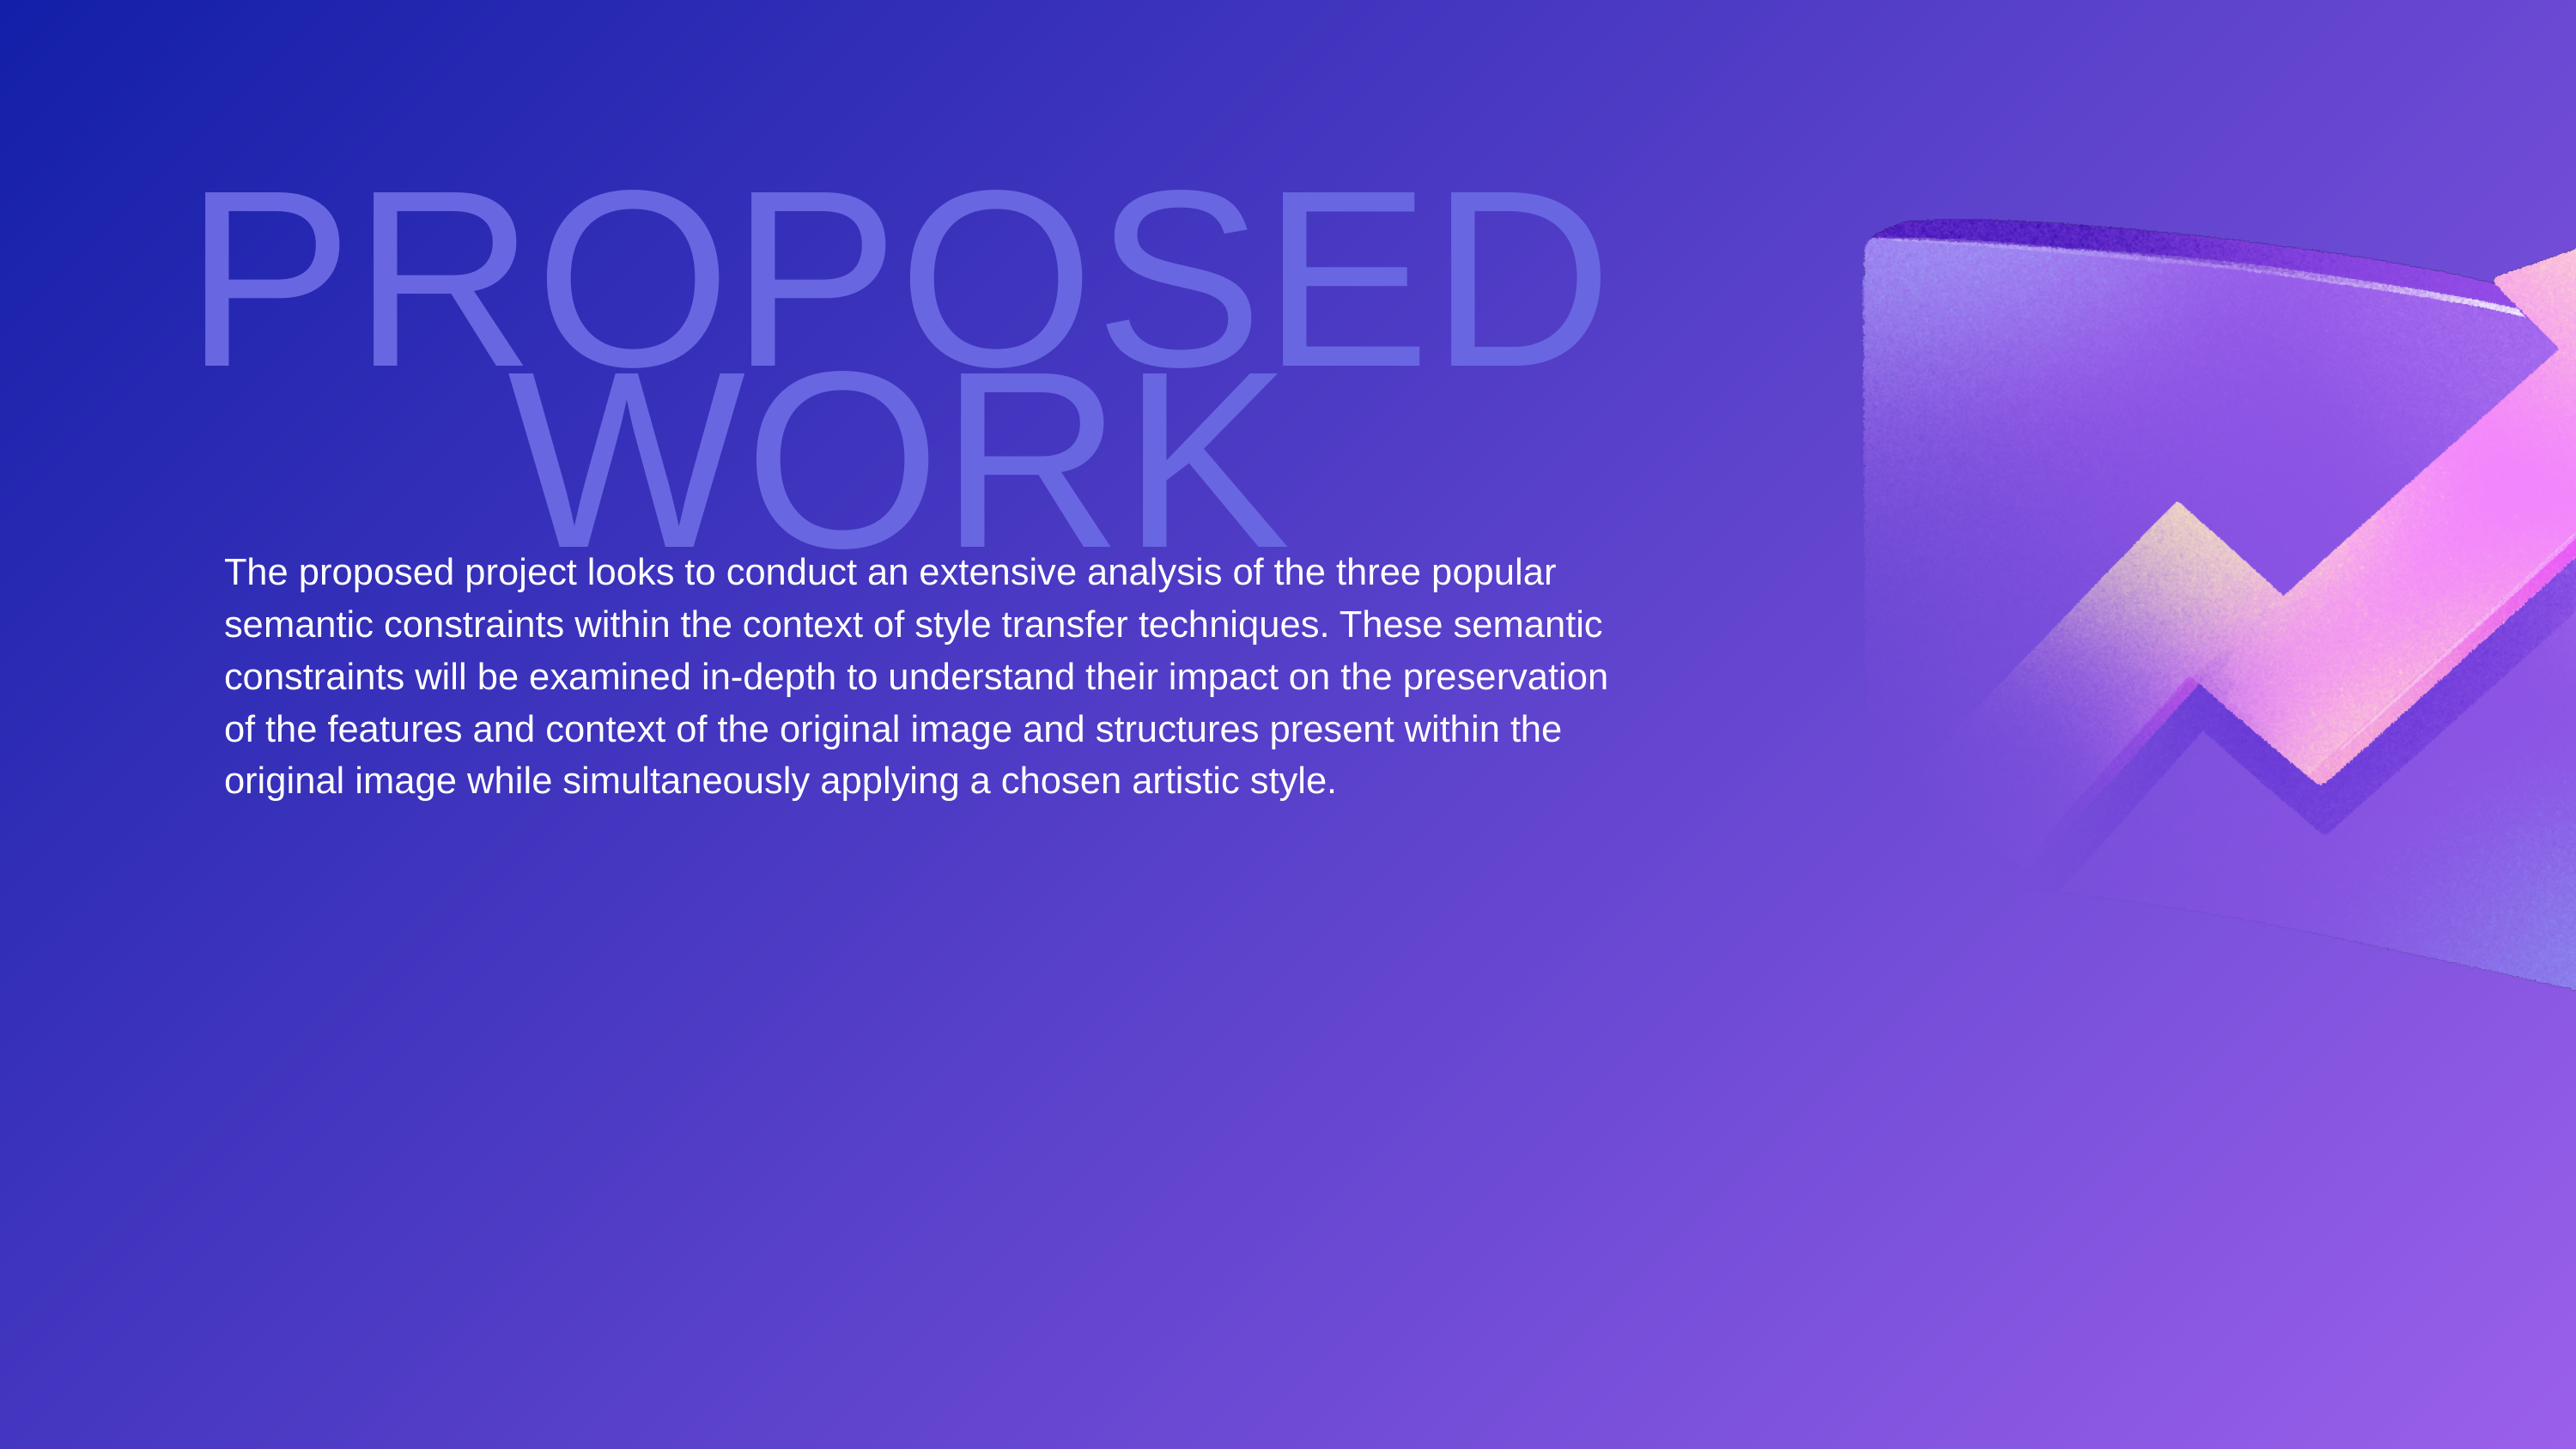

PROPOSED WORK
The proposed project looks to conduct an extensive analysis of the three popular semantic constraints within the context of style transfer techniques. These semantic constraints will be examined in-depth to understand their impact on the preservation of the features and context of the original image and structures present within the original image while simultaneously applying a chosen artistic style.